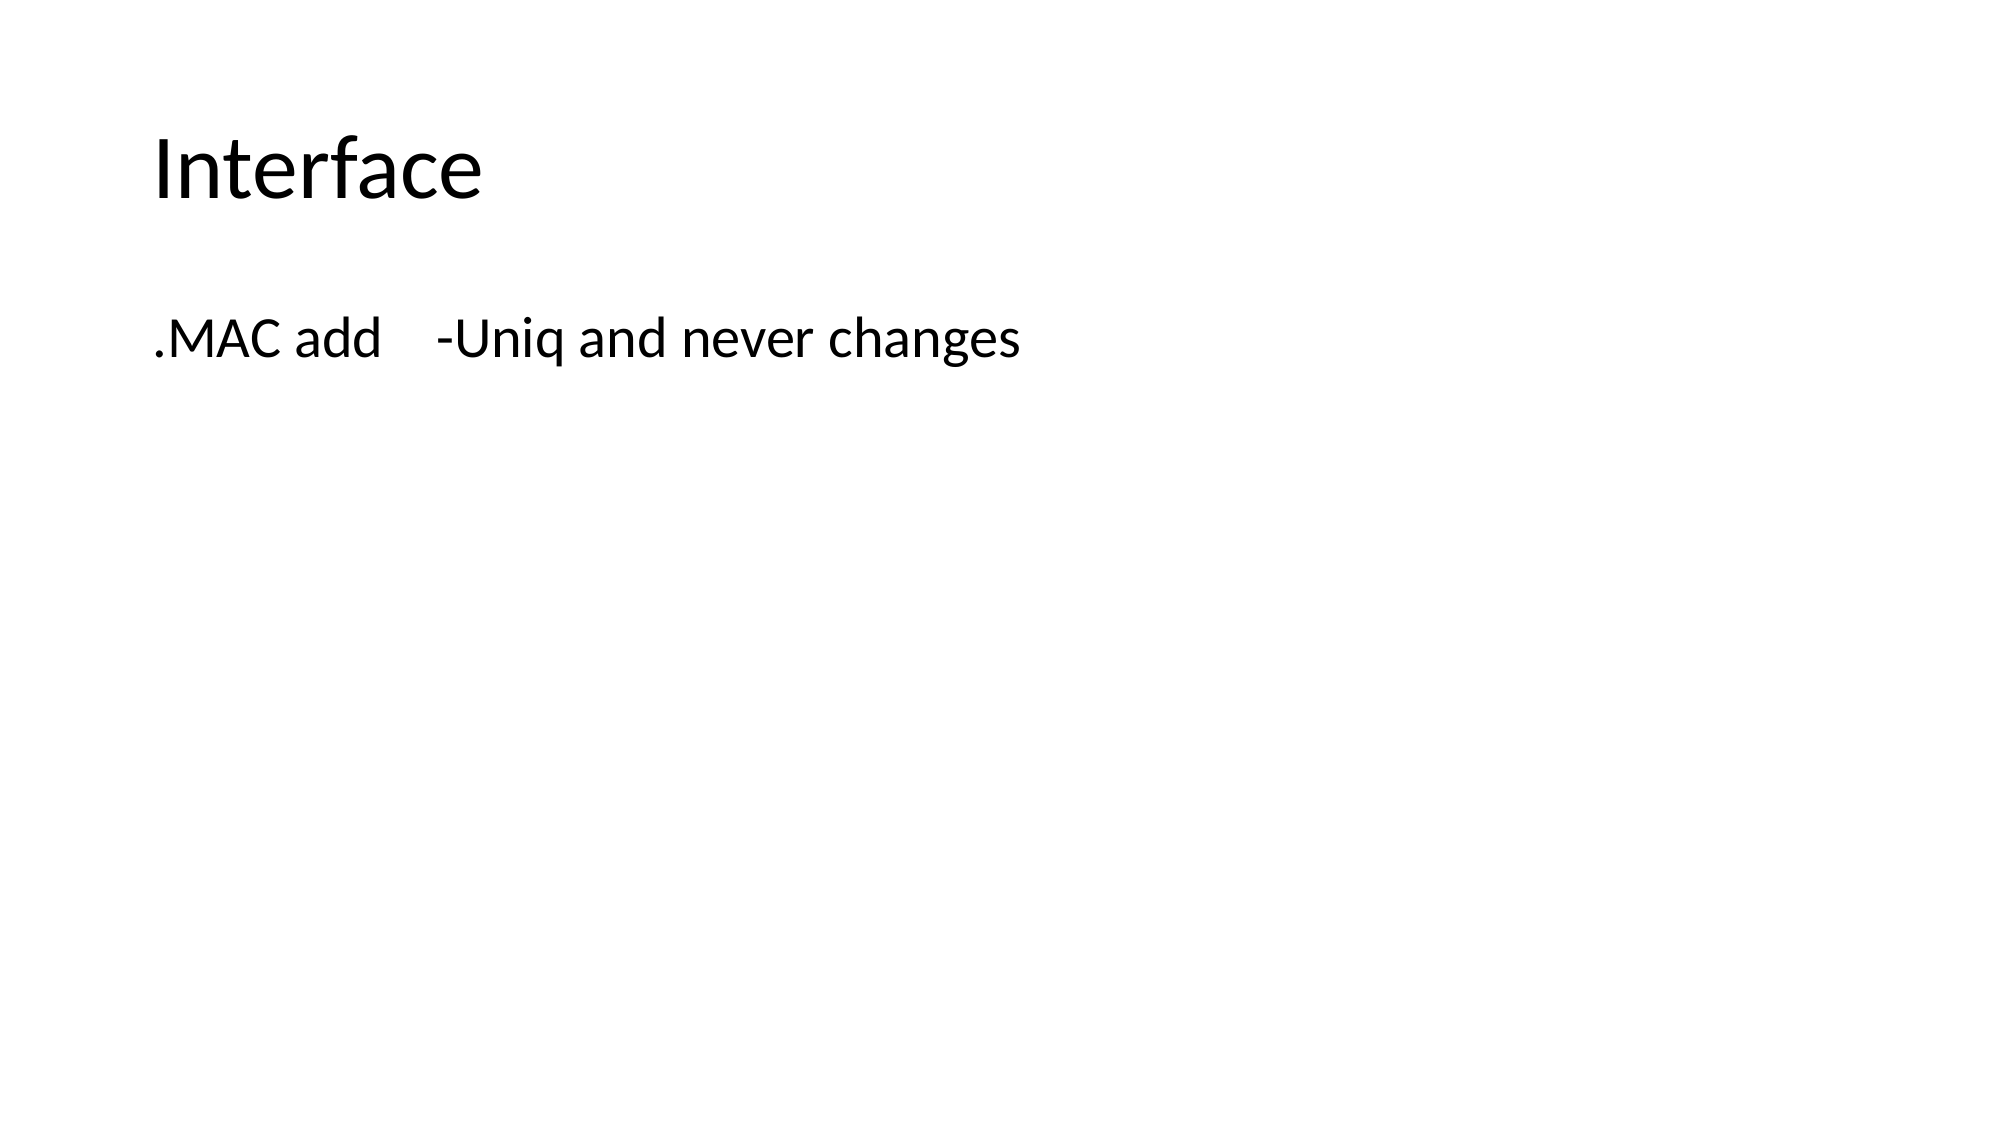

# Interface
.MAC add    -Uniq and never changes